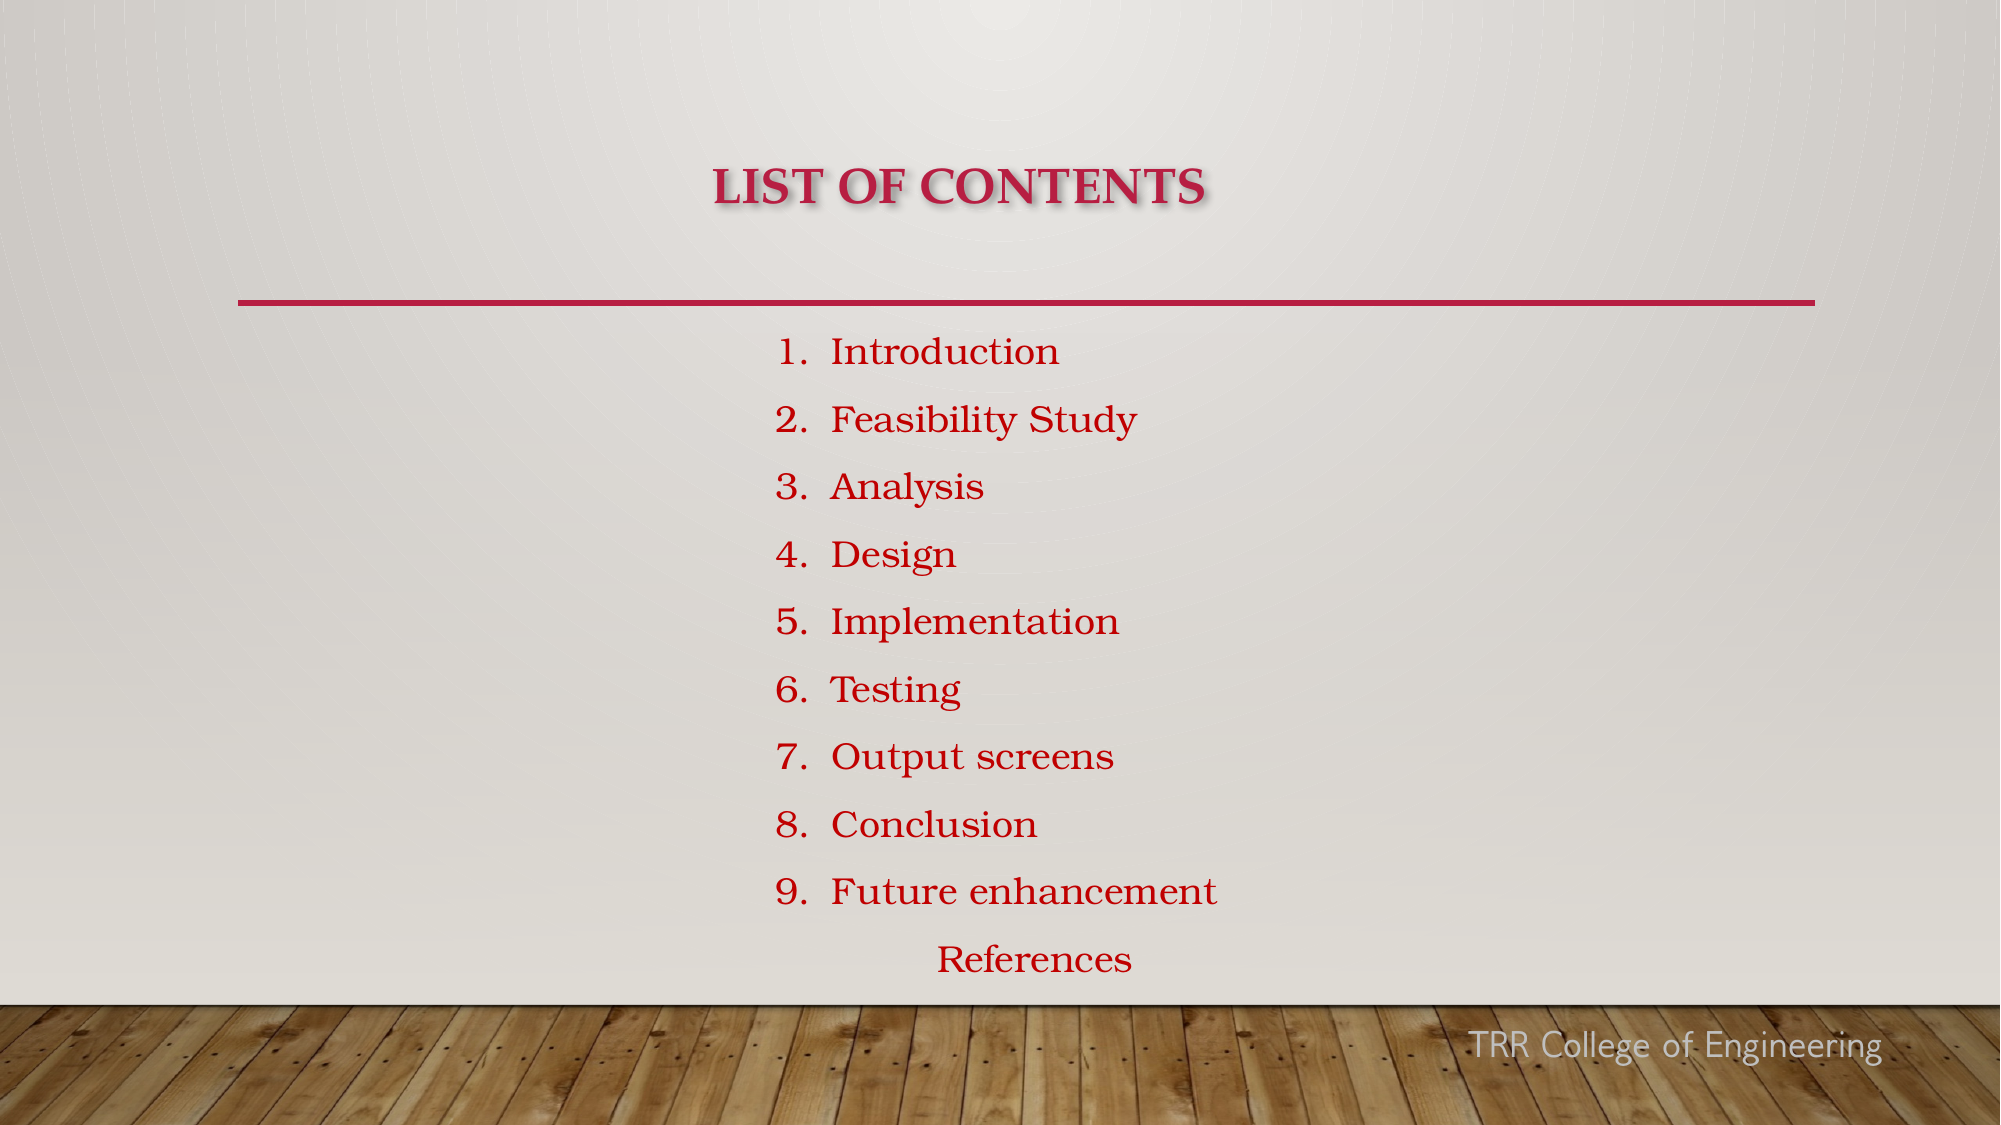

LIST OF CONTENTS
Introduction
Feasibility Study
Analysis
Design
Implementation
Testing
Output screens
Conclusion
Future enhancement
	 References

TRR College of Engineering